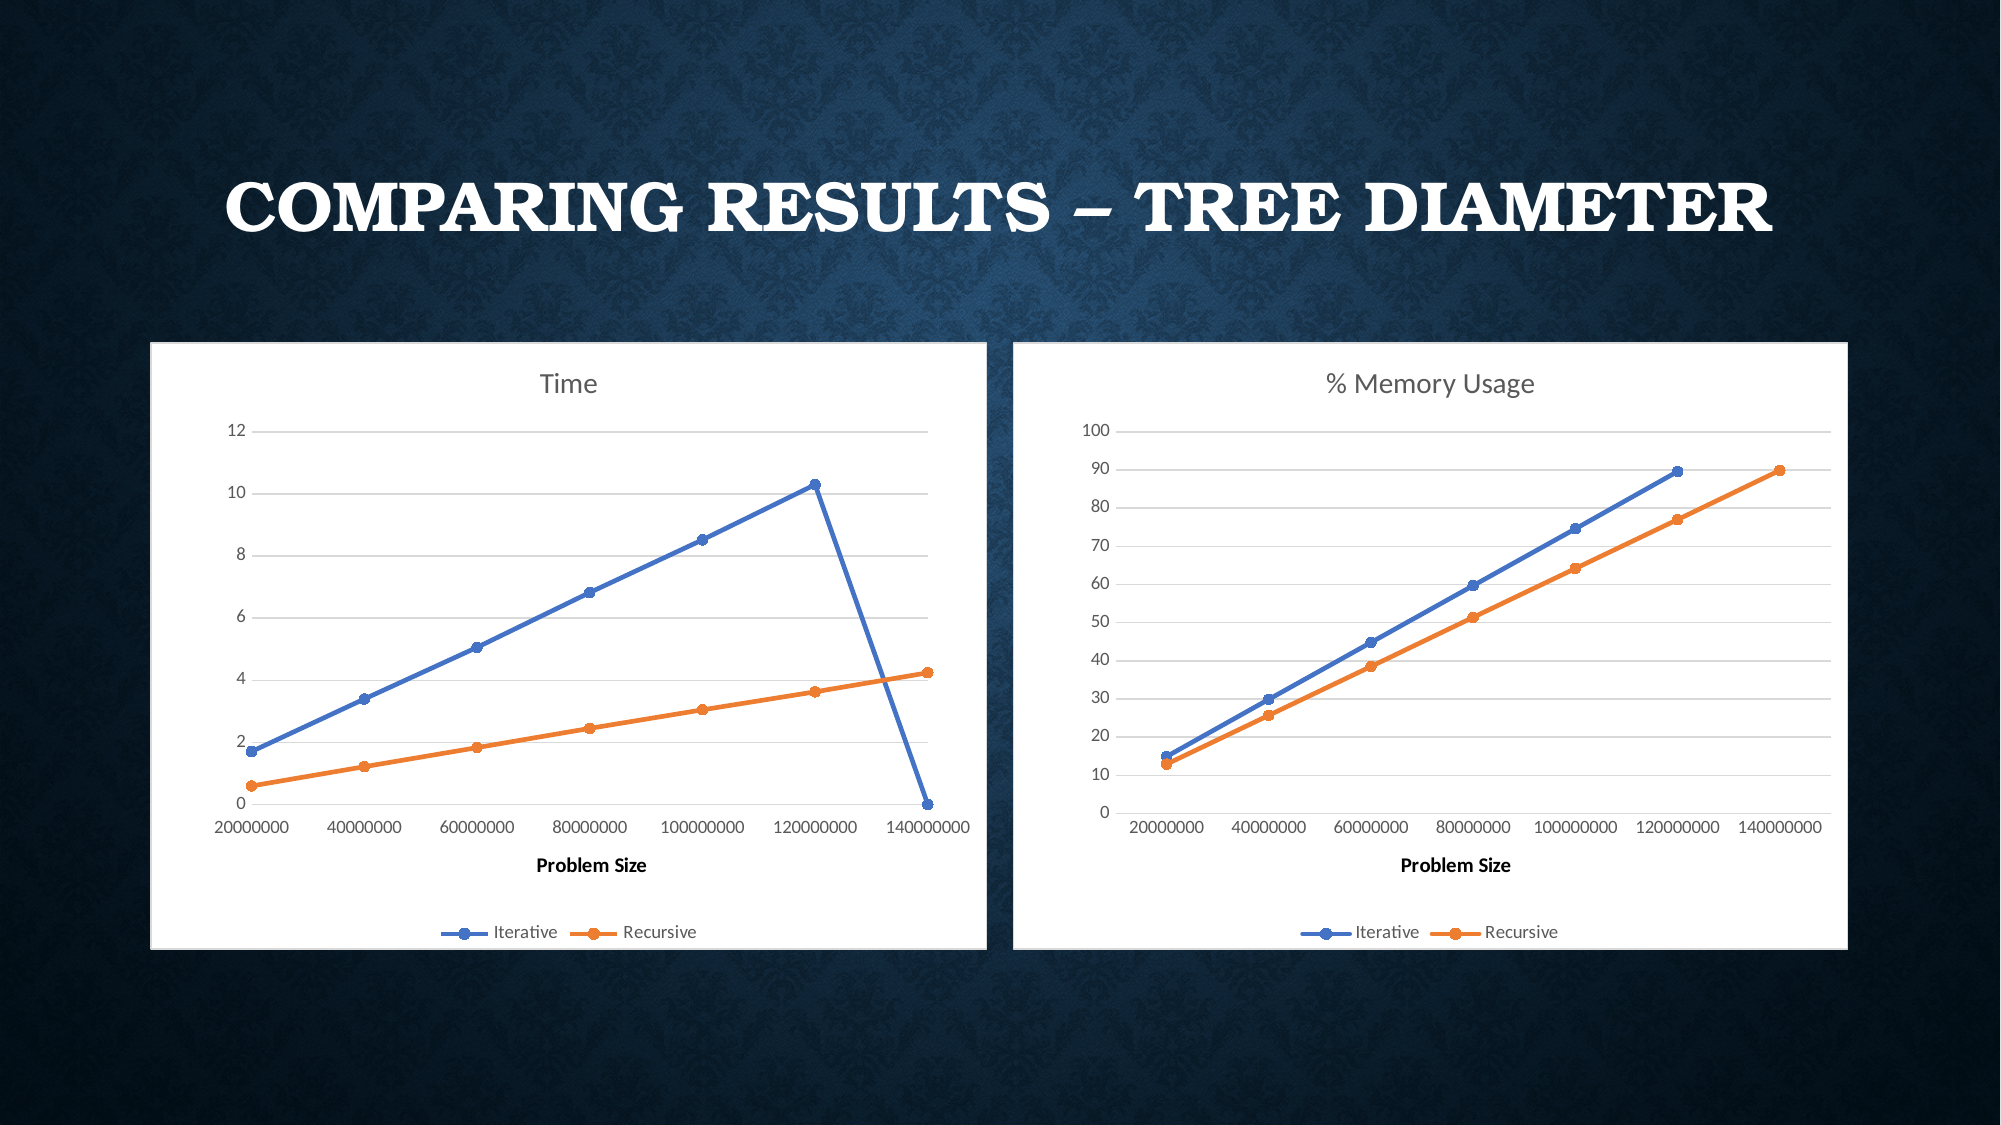

# Comparing Results – tree diameter

[unsupported chart]

### Chart: % Memory Usage

| Category | Iterative | Recursive |
|---|---|---|
| 20000000 | 14.9 | 12.9 |
| 40000000 | 29.899999999999995 | 25.7 |
| 60000000 | 44.79999999999999 | 38.5 |
| 80000000 | 59.70000000000001 | 51.4 |
| 100000000 | 74.6 | 64.2 |
| 120000000 | 89.59999999999998 | 77.0 |
| 140000000 | None | 89.90000000000002 |